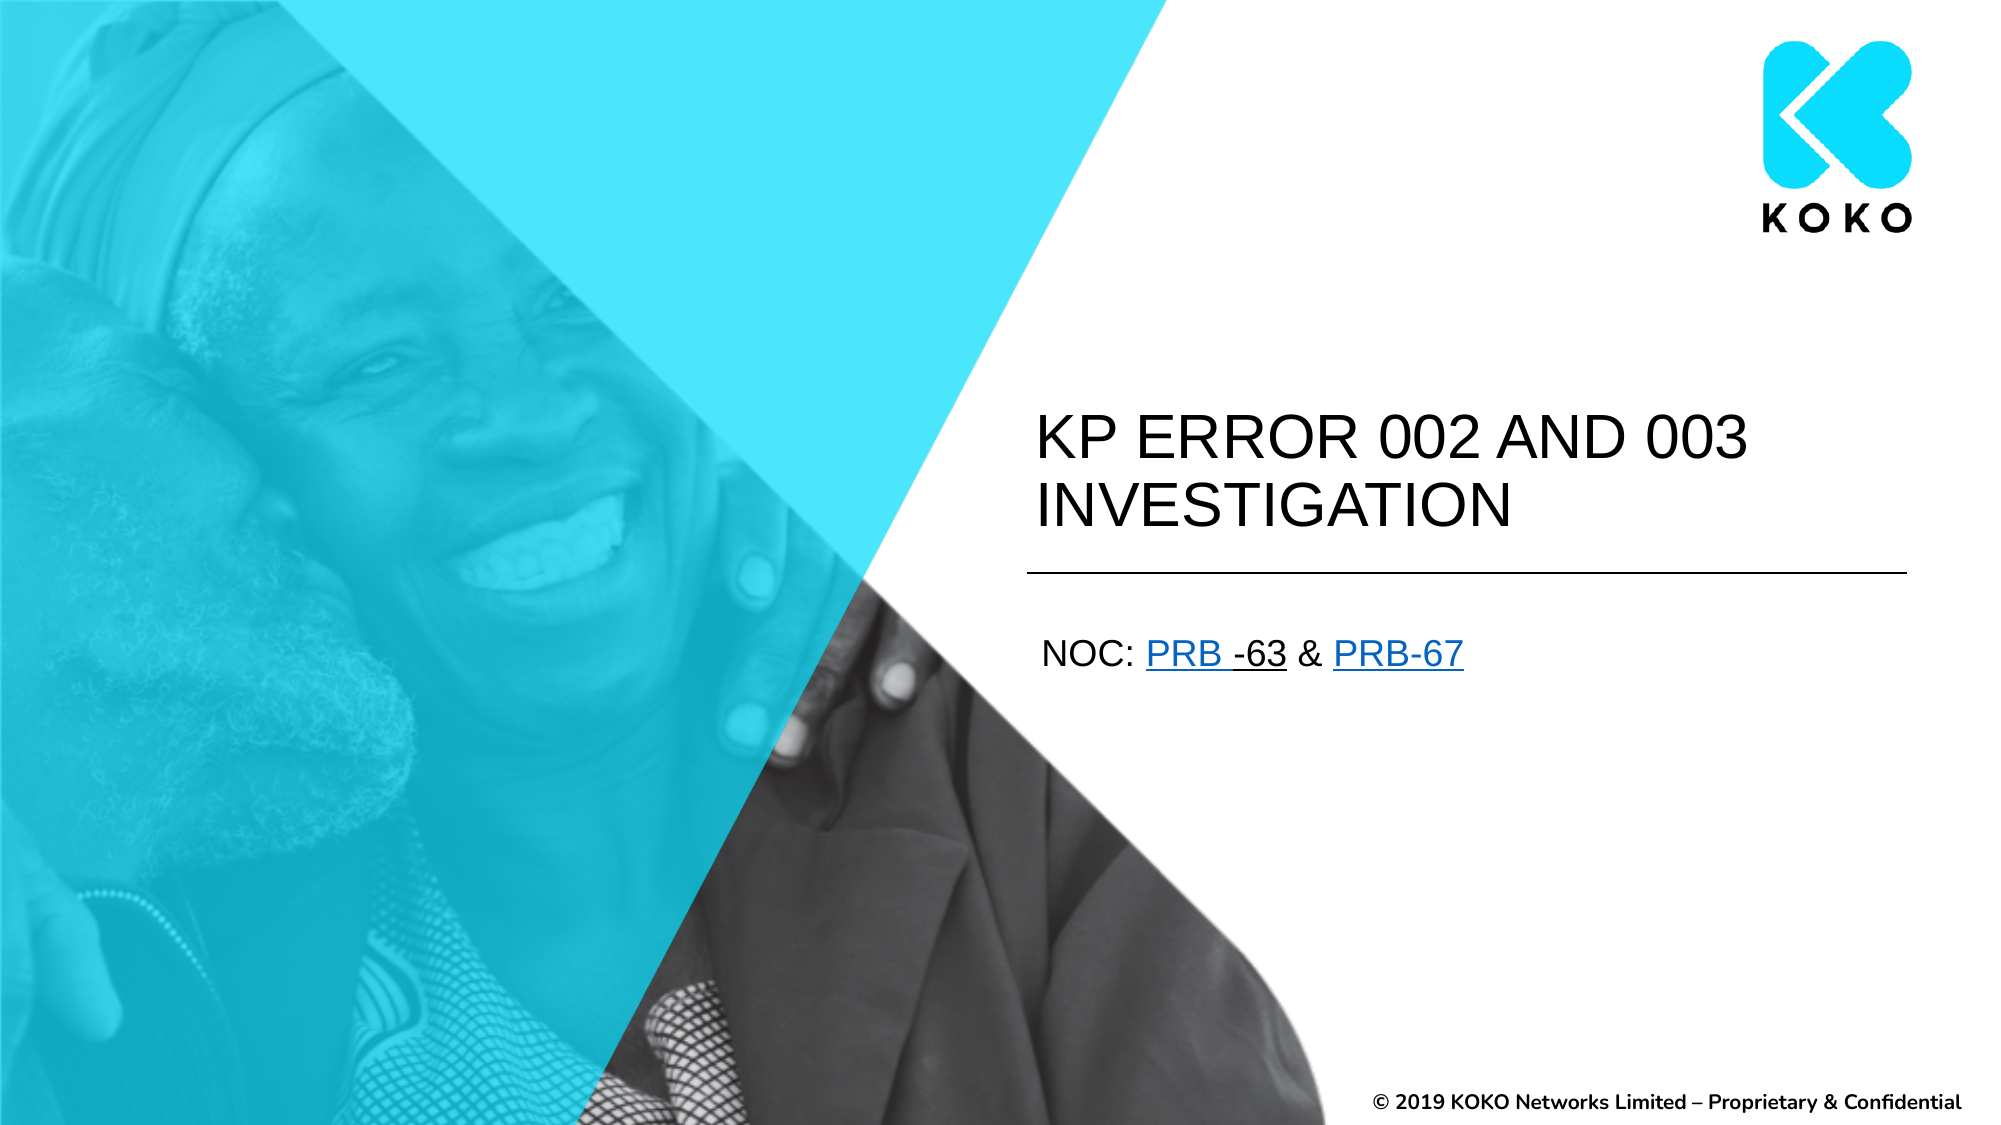

# KP ERROR 002 AND 003 INVESTIGATION
NOC: PRB -63 & PRB-67